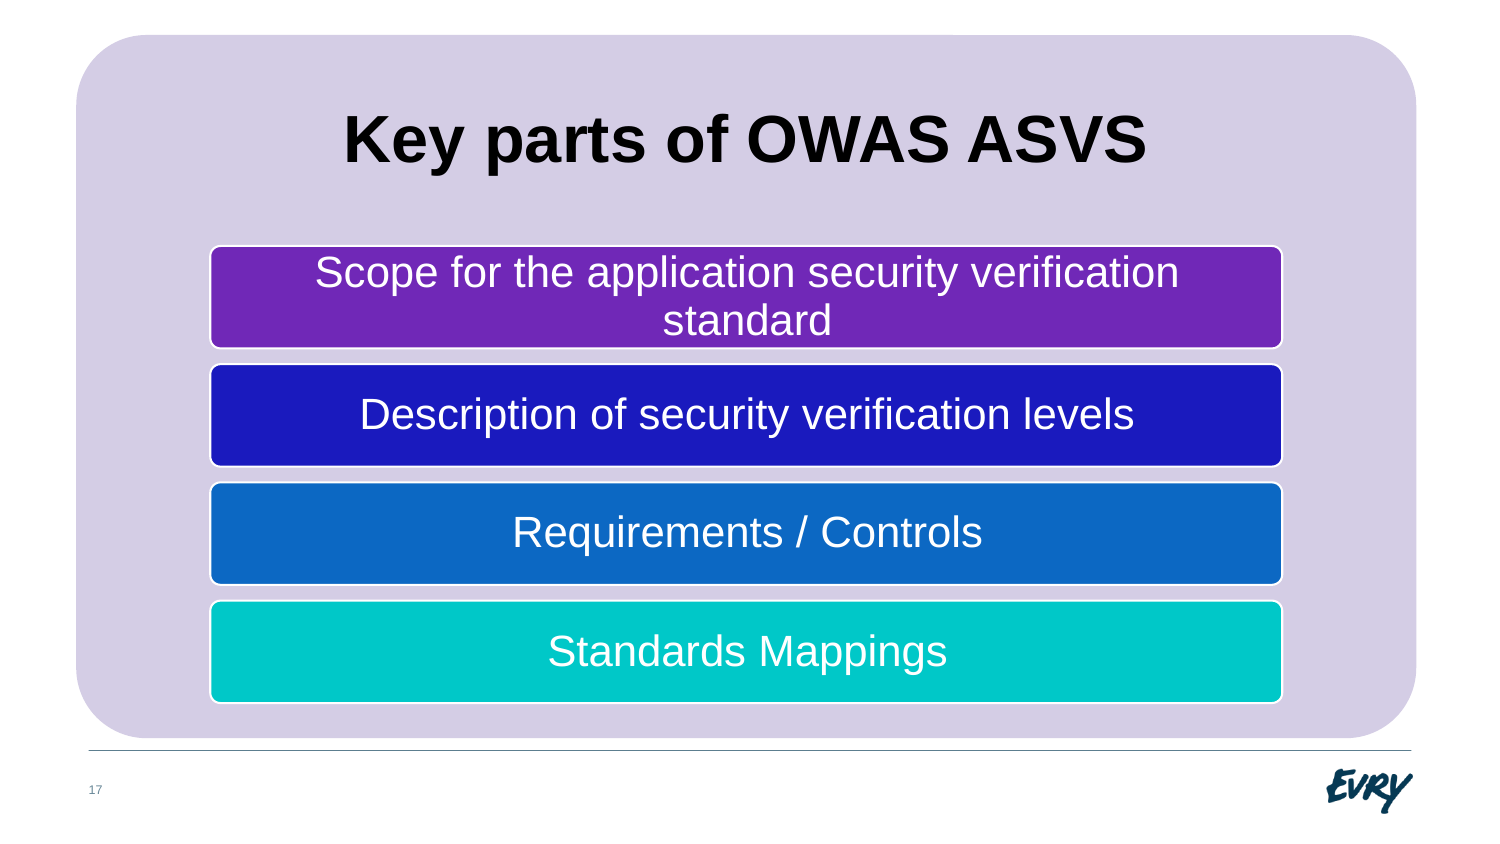

Key parts of OWAS ASVS
Scope for the application security verification standard
Description of security verification levels
Requirements / Controls
Standards Mappings
17